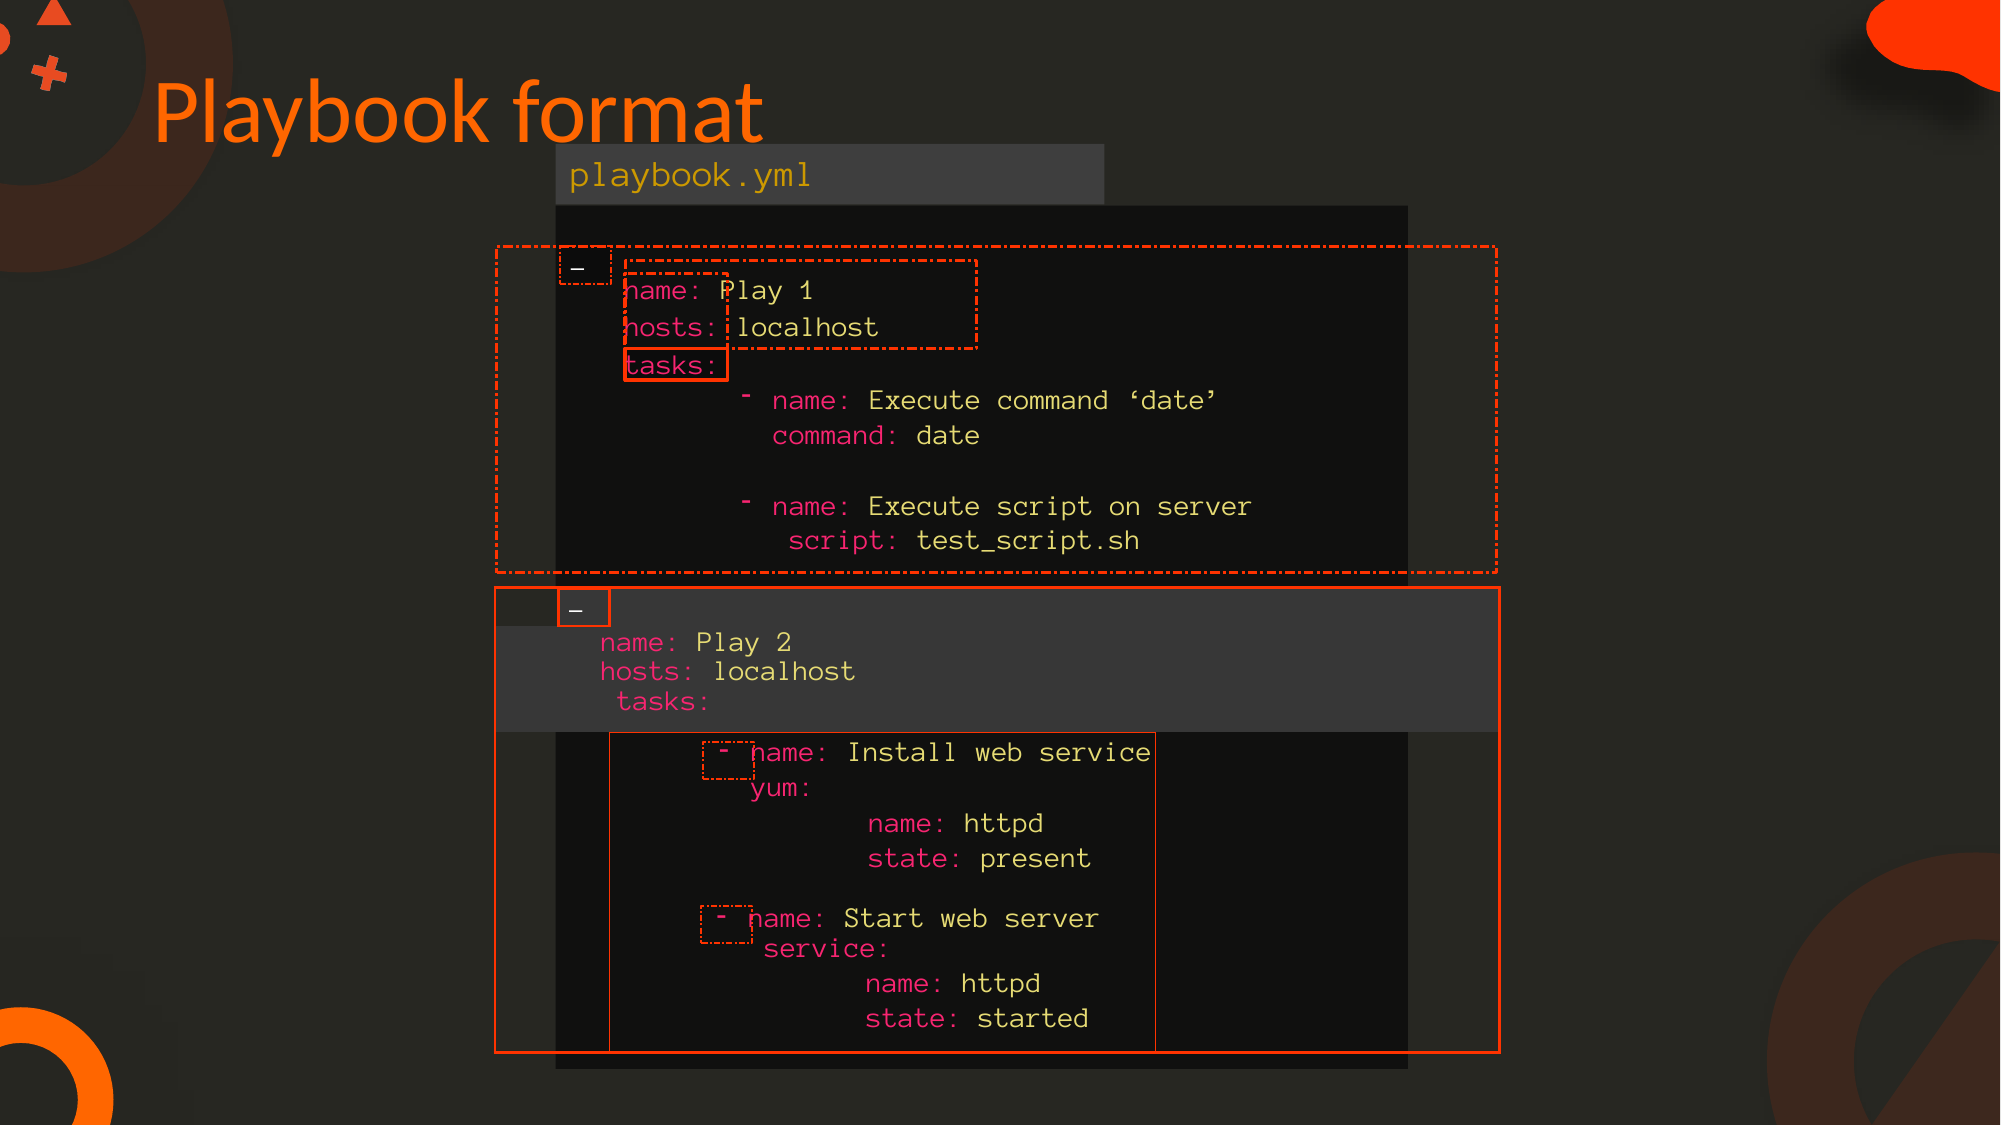

# Playbook format

playbook.yml

-
name: Play 1
hosts: localhost
tasks:
name: Execute command ‘date’
command: date

name: Execute script on server  script: test_script.sh
|  | - |  |  |
| --- | --- | --- | --- |
| name: Play 2 hosts: localhost tasks: |  |  |  |
|  |  | name: Install web service yum: name: httpd state: present name: Start web server service: name: httpd state: started |  |